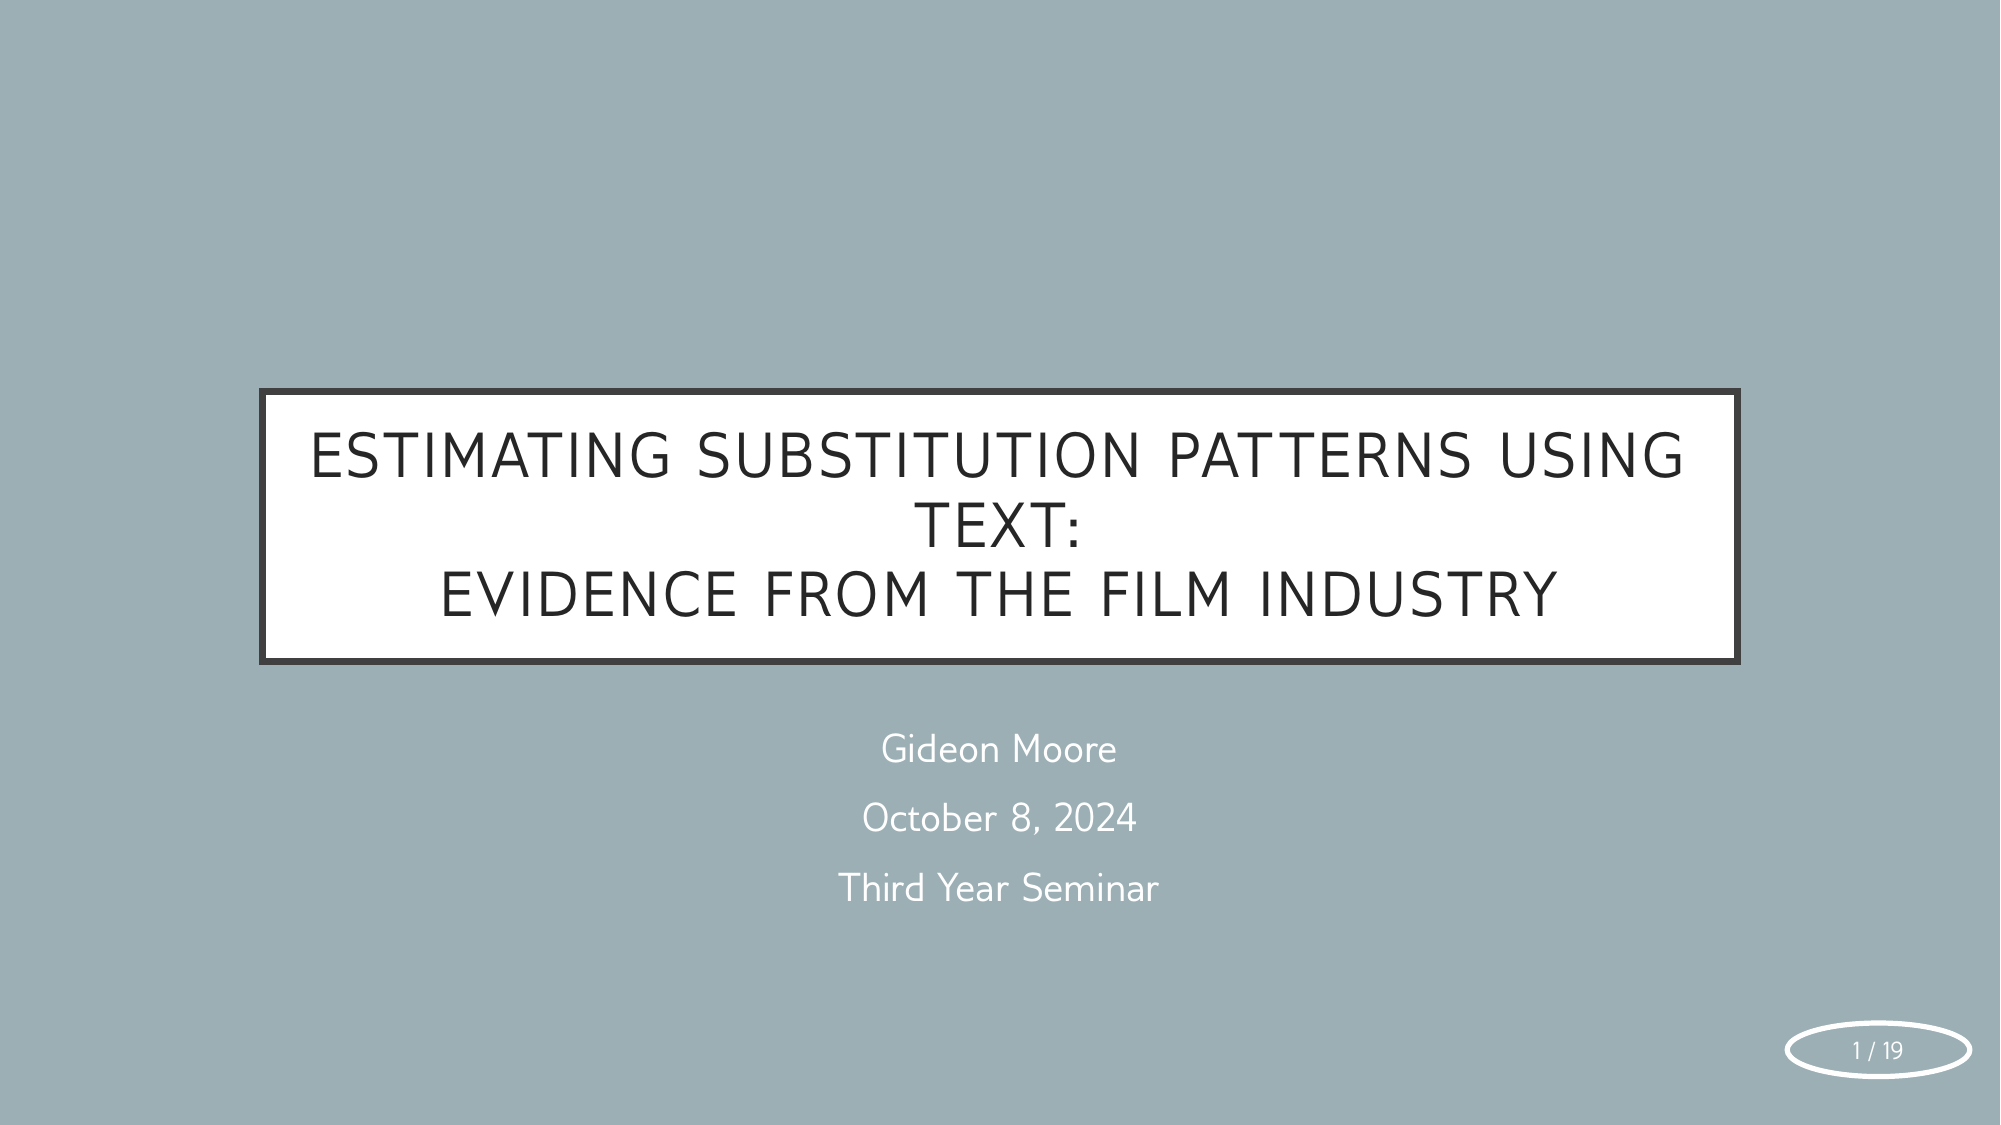

# Estimating Substitution Patterns using text: Evidence from the Film industry
Gideon Moore
October 8, 2024
Third Year Seminar